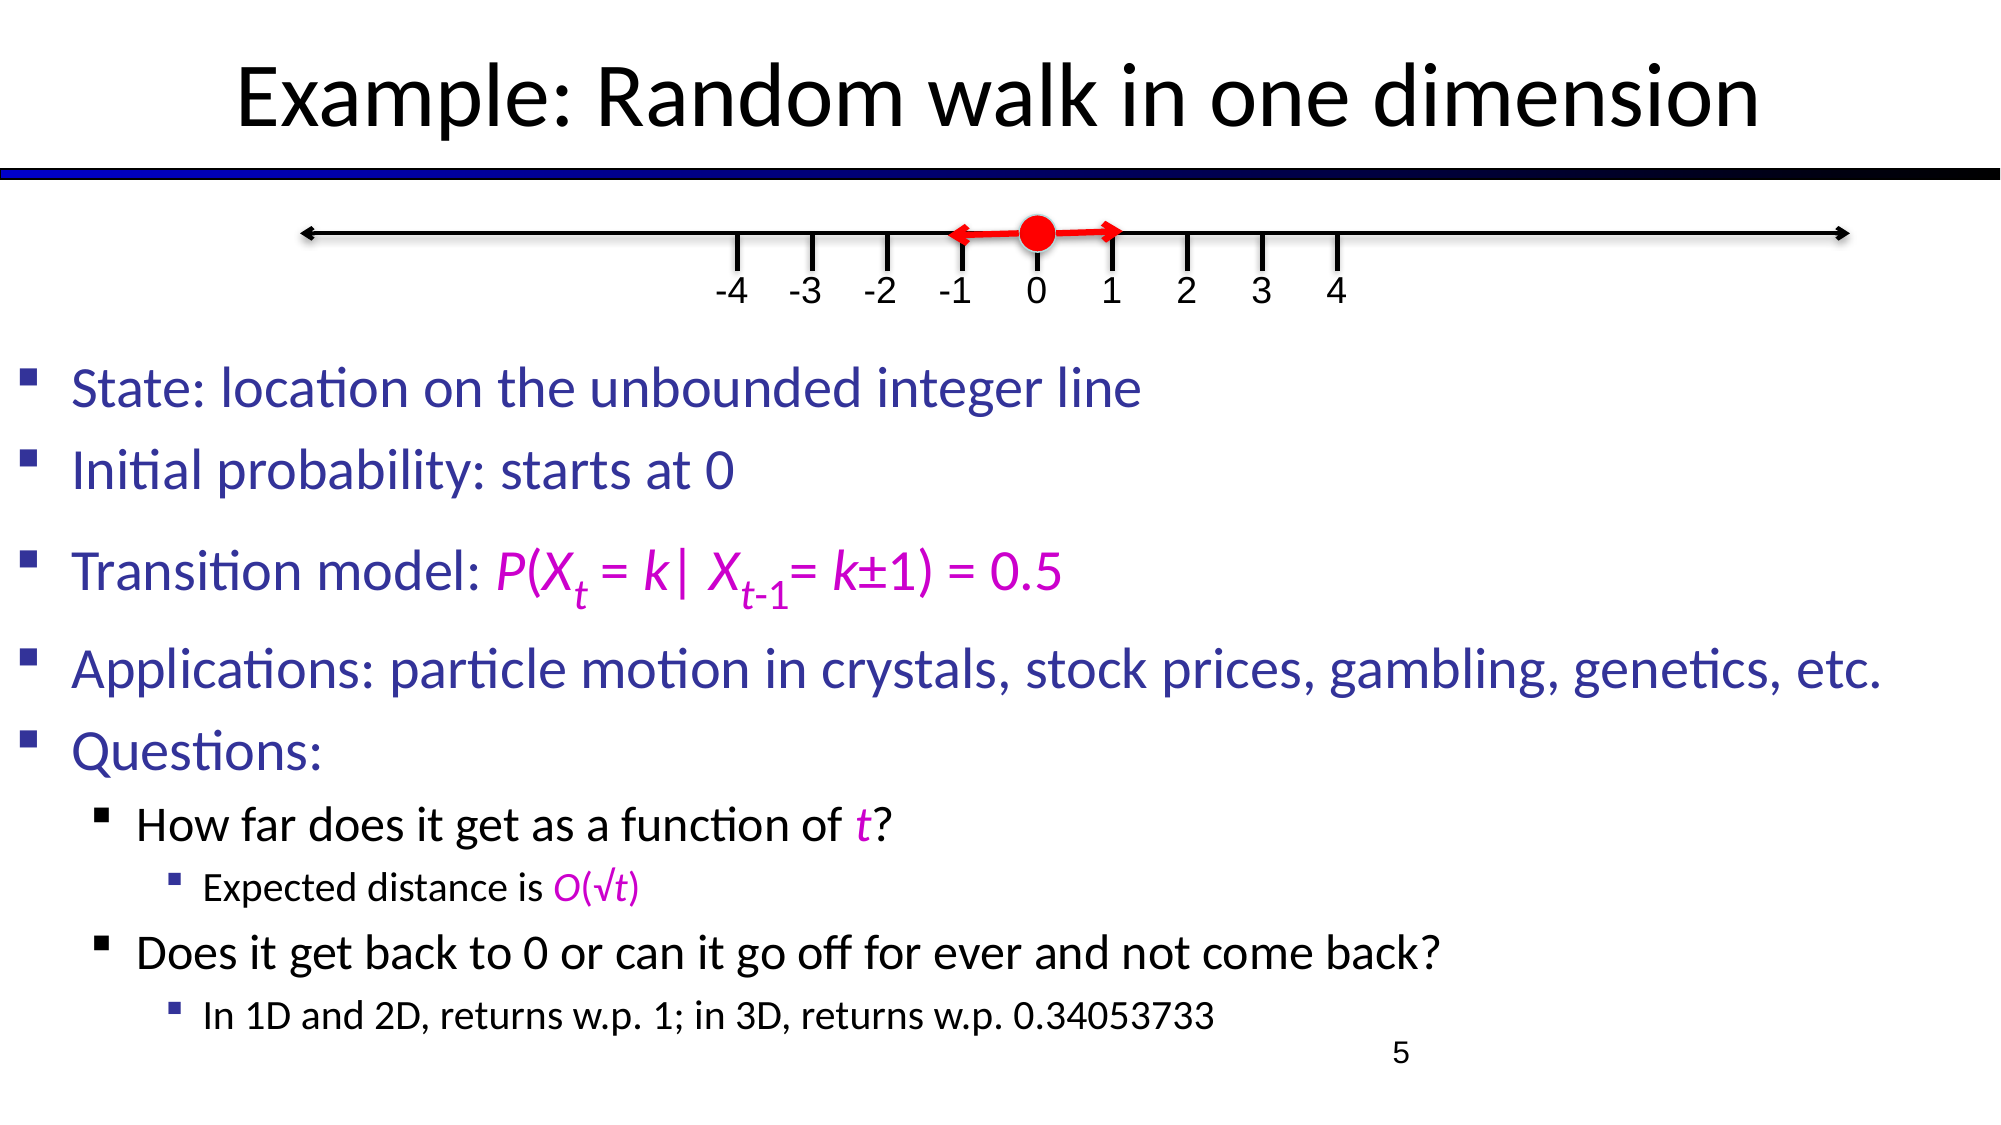

# Example: Random walk in one dimension

-4
-3
-2
-1
0
1
2
3
4
State: location on the unbounded integer line
Initial probability: starts at 0
Transition model: P(Xt = k| Xt-1= k±1) = 0.5
Applications: particle motion in crystals, stock prices, gambling, genetics, etc.
Questions:
How far does it get as a function of t?
Expected distance is O(√t)
Does it get back to 0 or can it go off for ever and not come back?
In 1D and 2D, returns w.p. 1; in 3D, returns w.p. 0.34053733

5